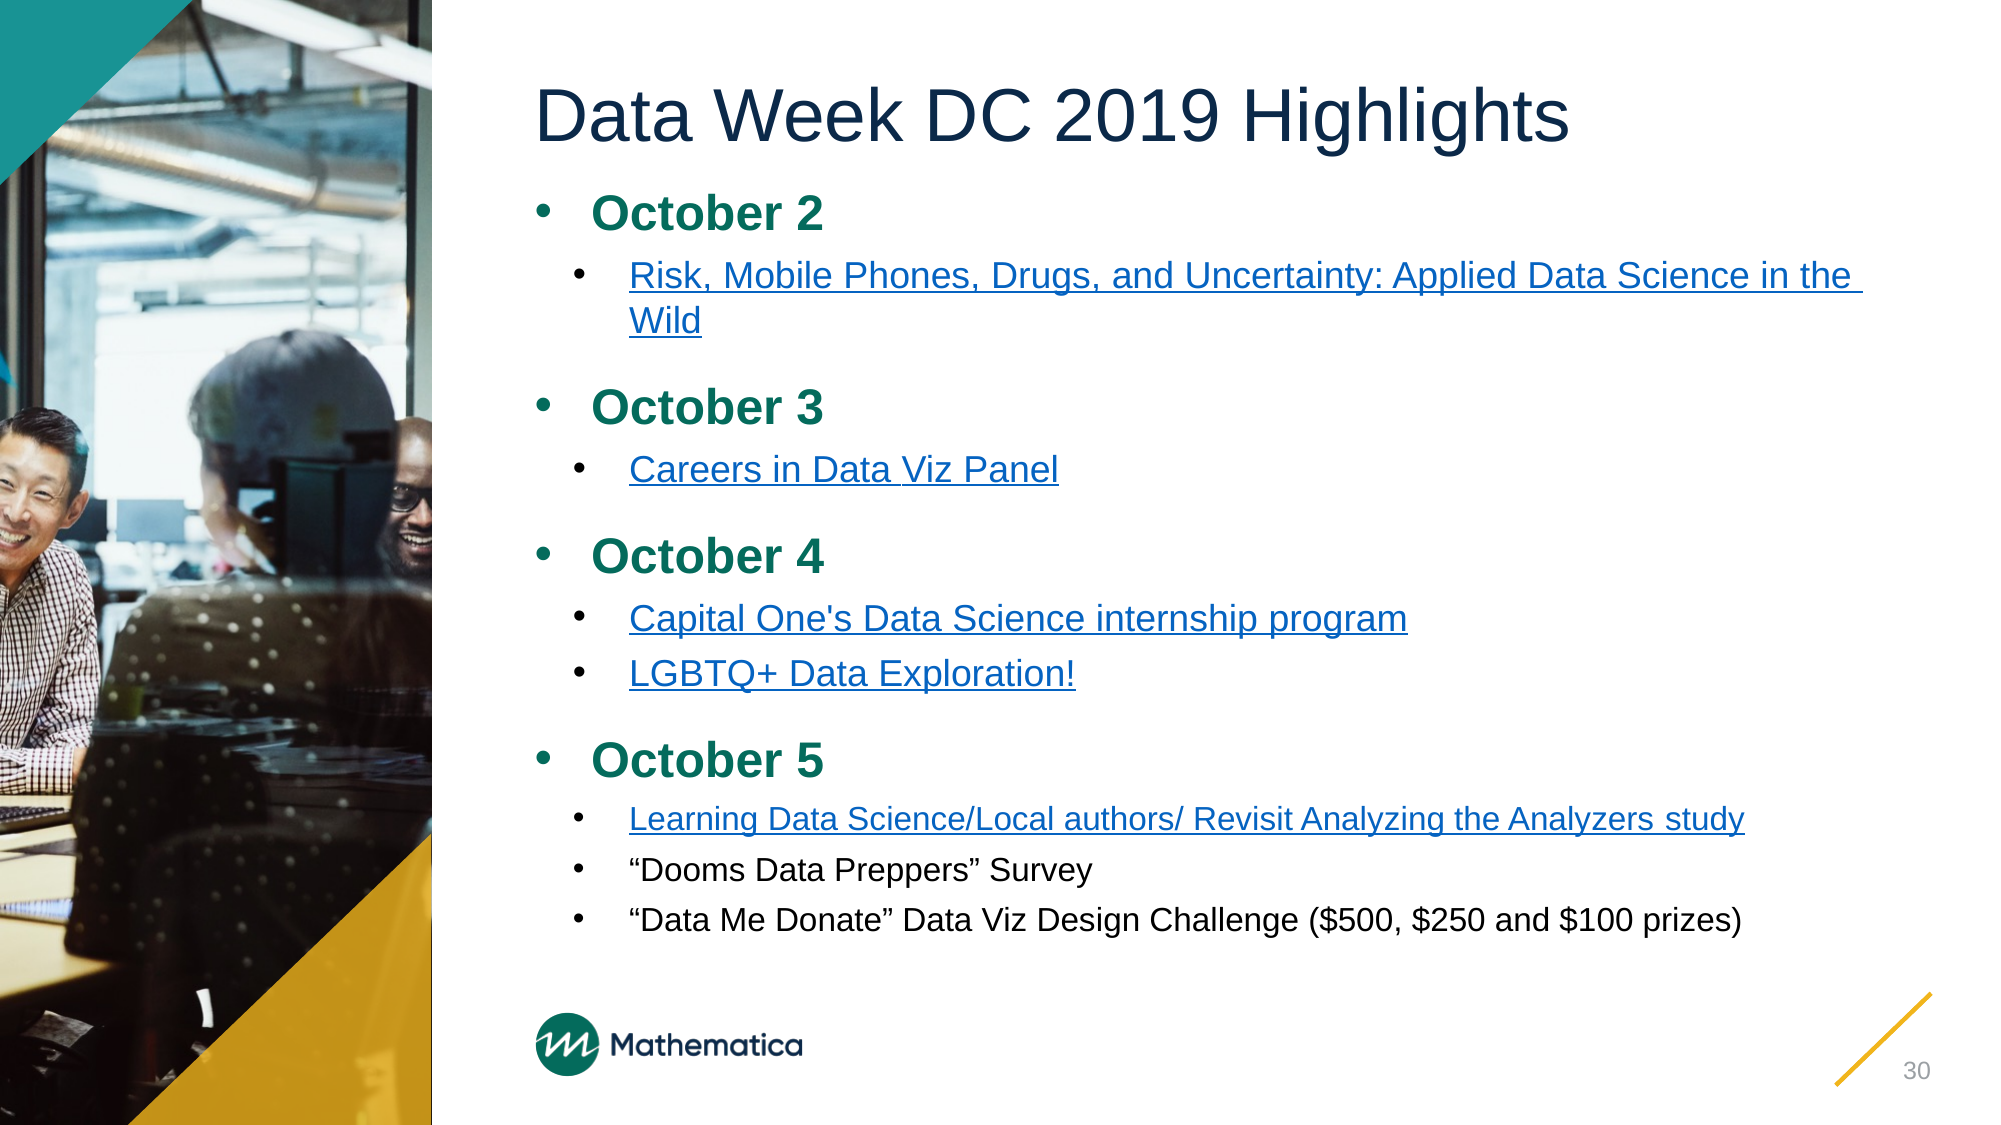

# Data Week DC 2019 Highlights
October 2
Risk, Mobile Phones, Drugs, and Uncertainty: Applied Data Science in the Wild
October 3
Careers in Data Viz Panel
October 4
Capital One's Data Science internship program
LGBTQ+ Data Exploration!
October 5
Learning Data Science/Local authors/ Revisit Analyzing the Analyzers study
“Dooms Data Preppers” Survey
“Data Me Donate” Data Viz Design Challenge ($500, $250 and $100 prizes)

30